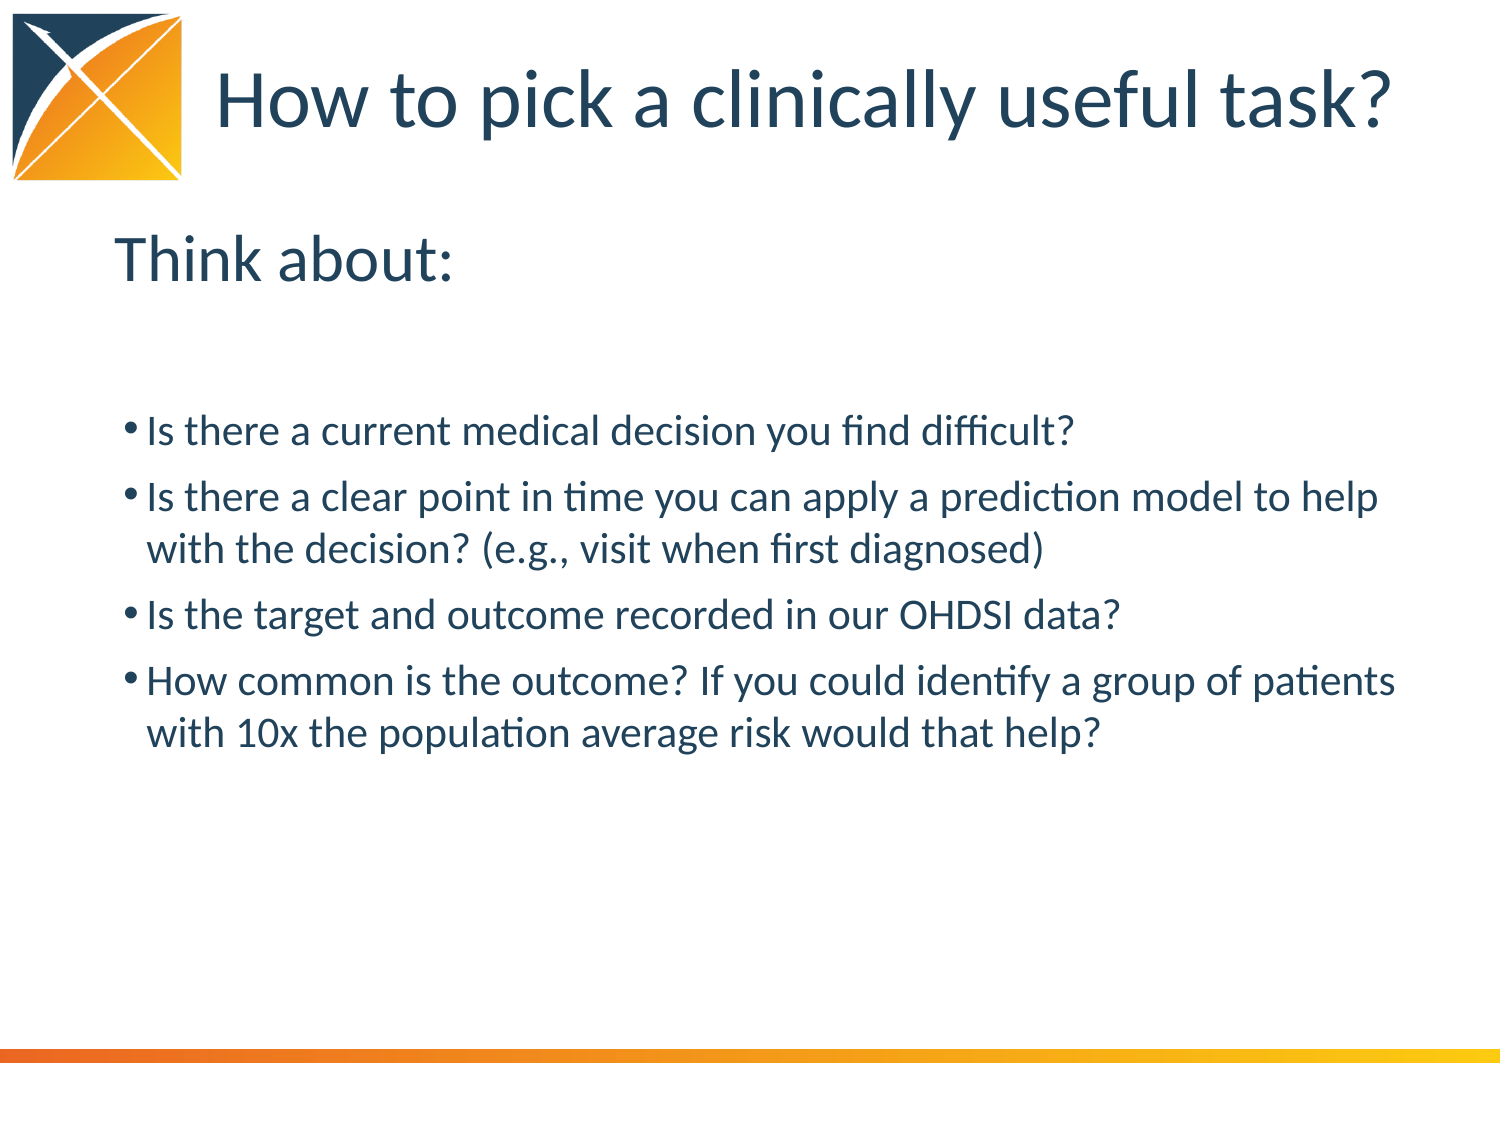

# How to pick a clinically useful task?
Think about:

Is there a current medical decision you find difficult?
Is there a clear point in time you can apply a prediction model to help with the decision? (e.g., visit when first diagnosed)
Is the target and outcome recorded in our OHDSI data?
How common is the outcome? If you could identify a group of patients with 10x the population average risk would that help?